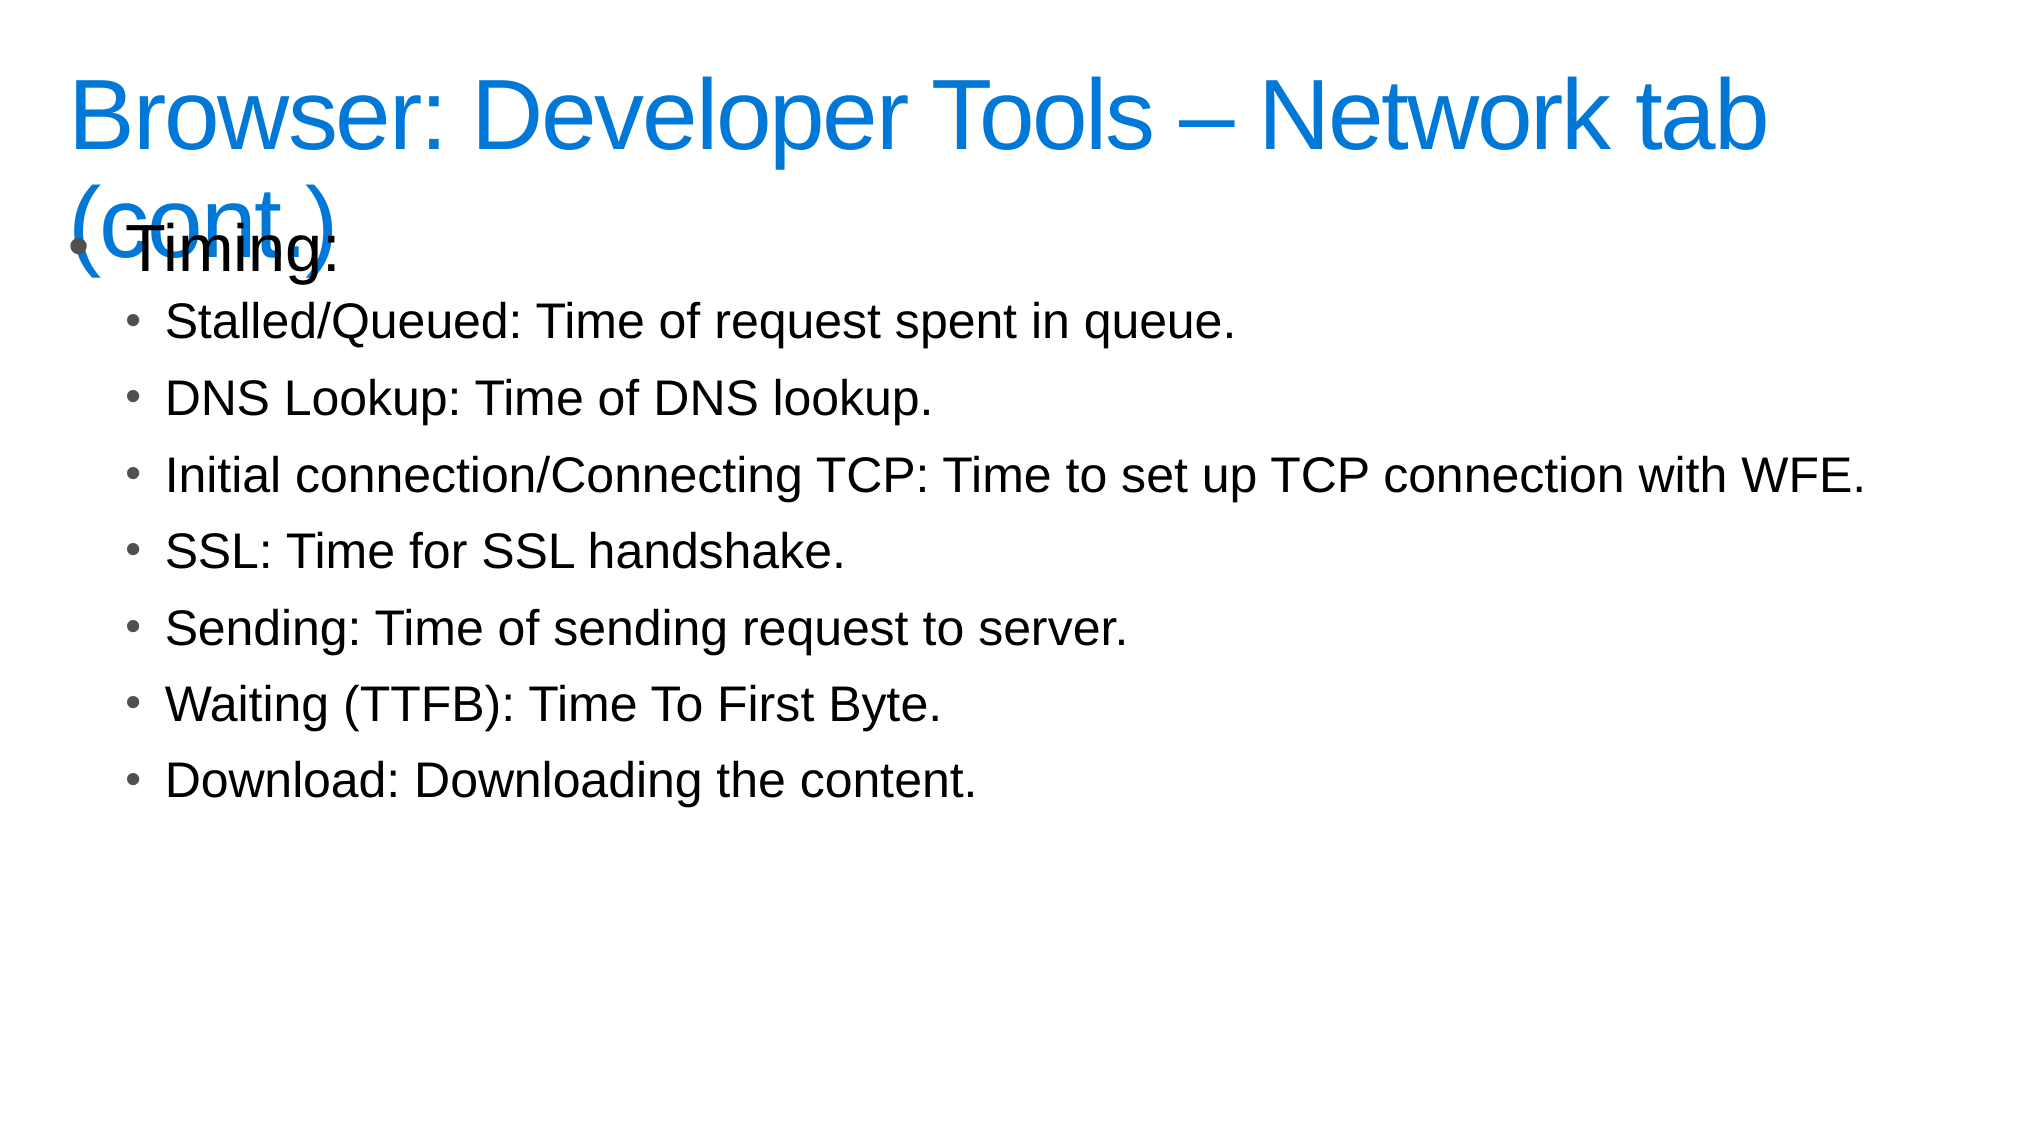

# Browser: Developer Tools – Network tab (cont.)
Timing:
Stalled/Queued: Time of request spent in queue.
DNS Lookup: Time of DNS lookup.
Initial connection/Connecting TCP: Time to set up TCP connection with WFE.
SSL: Time for SSL handshake.
Sending: Time of sending request to server.
Waiting (TTFB): Time To First Byte.
Download: Downloading the content.